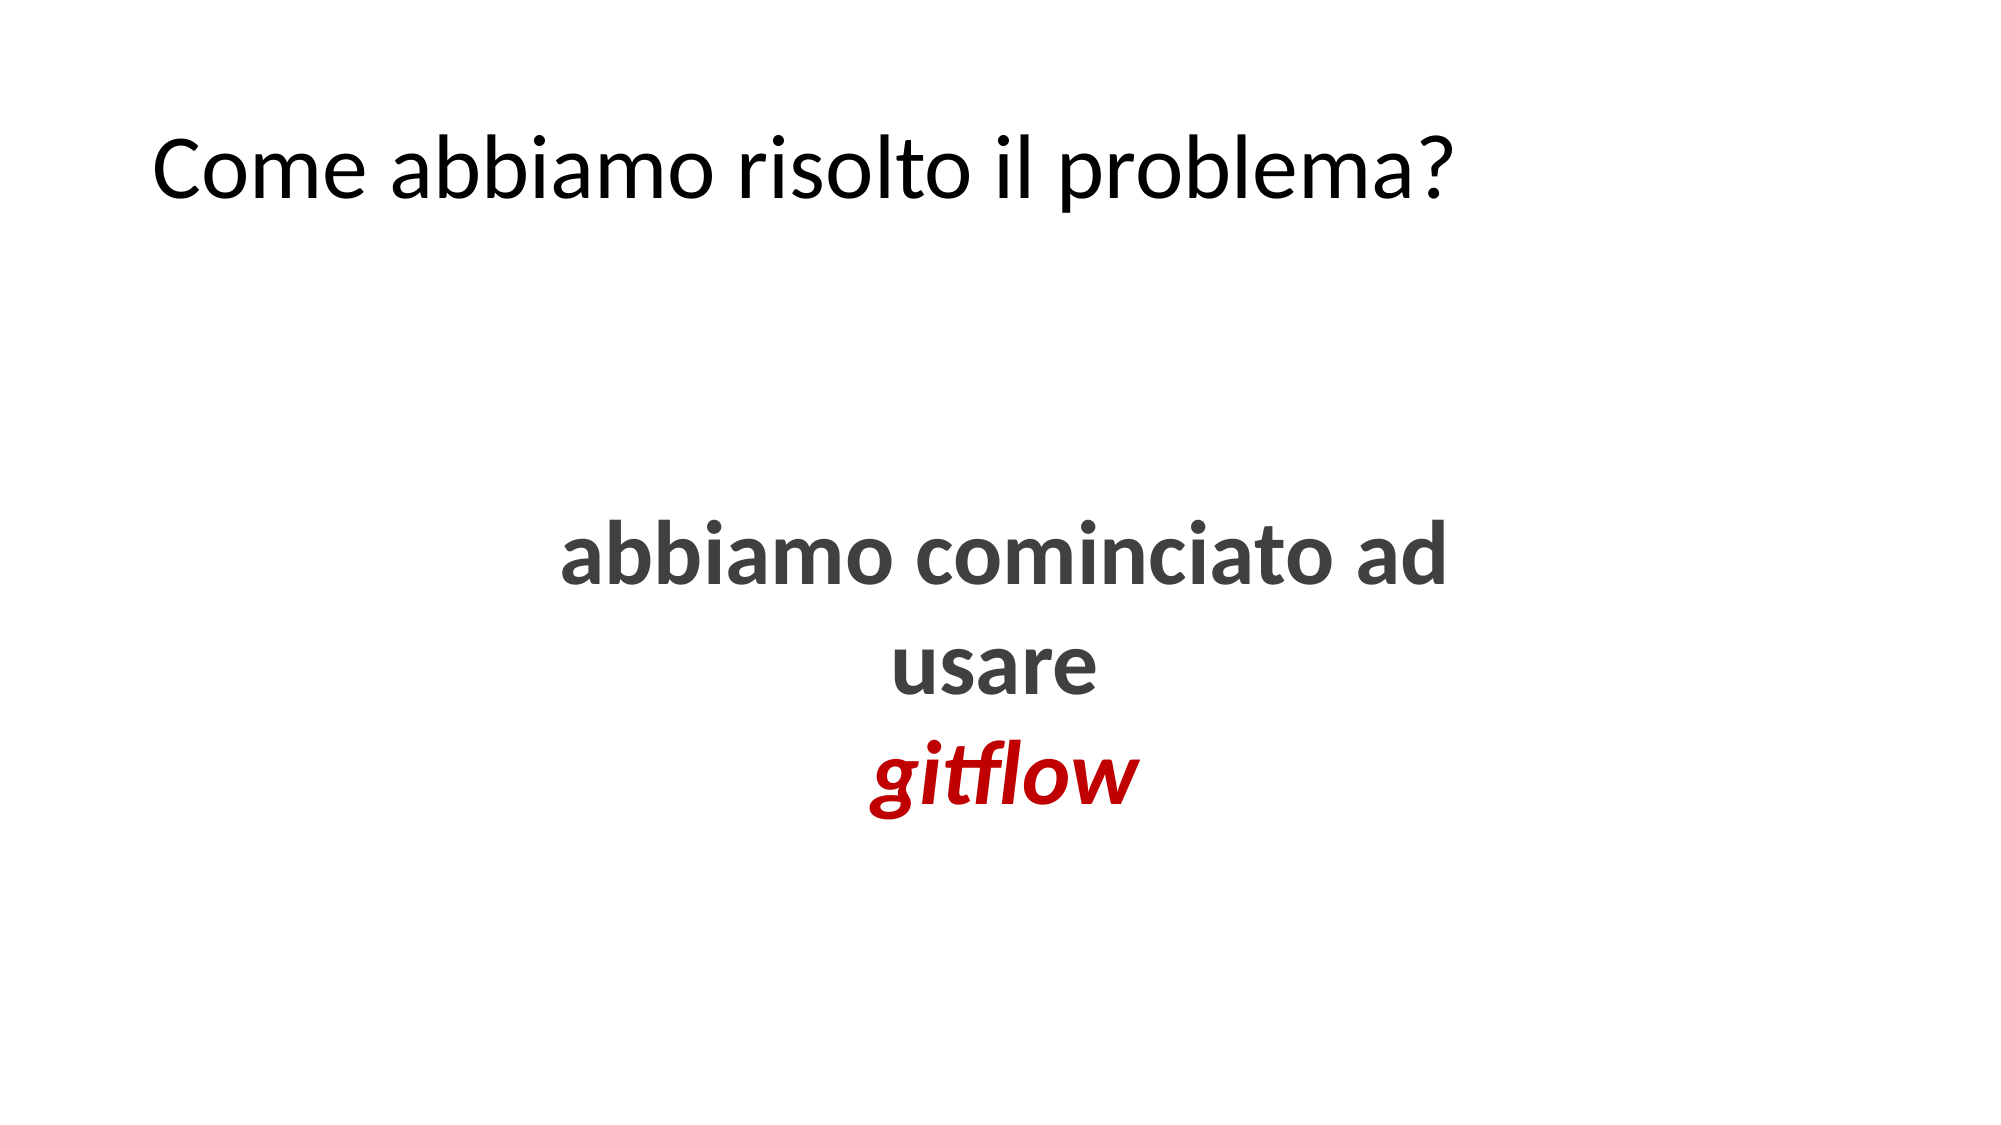

# Come abbiamo risolto il problema?

abbiamo cominciato ad usare
gitflow